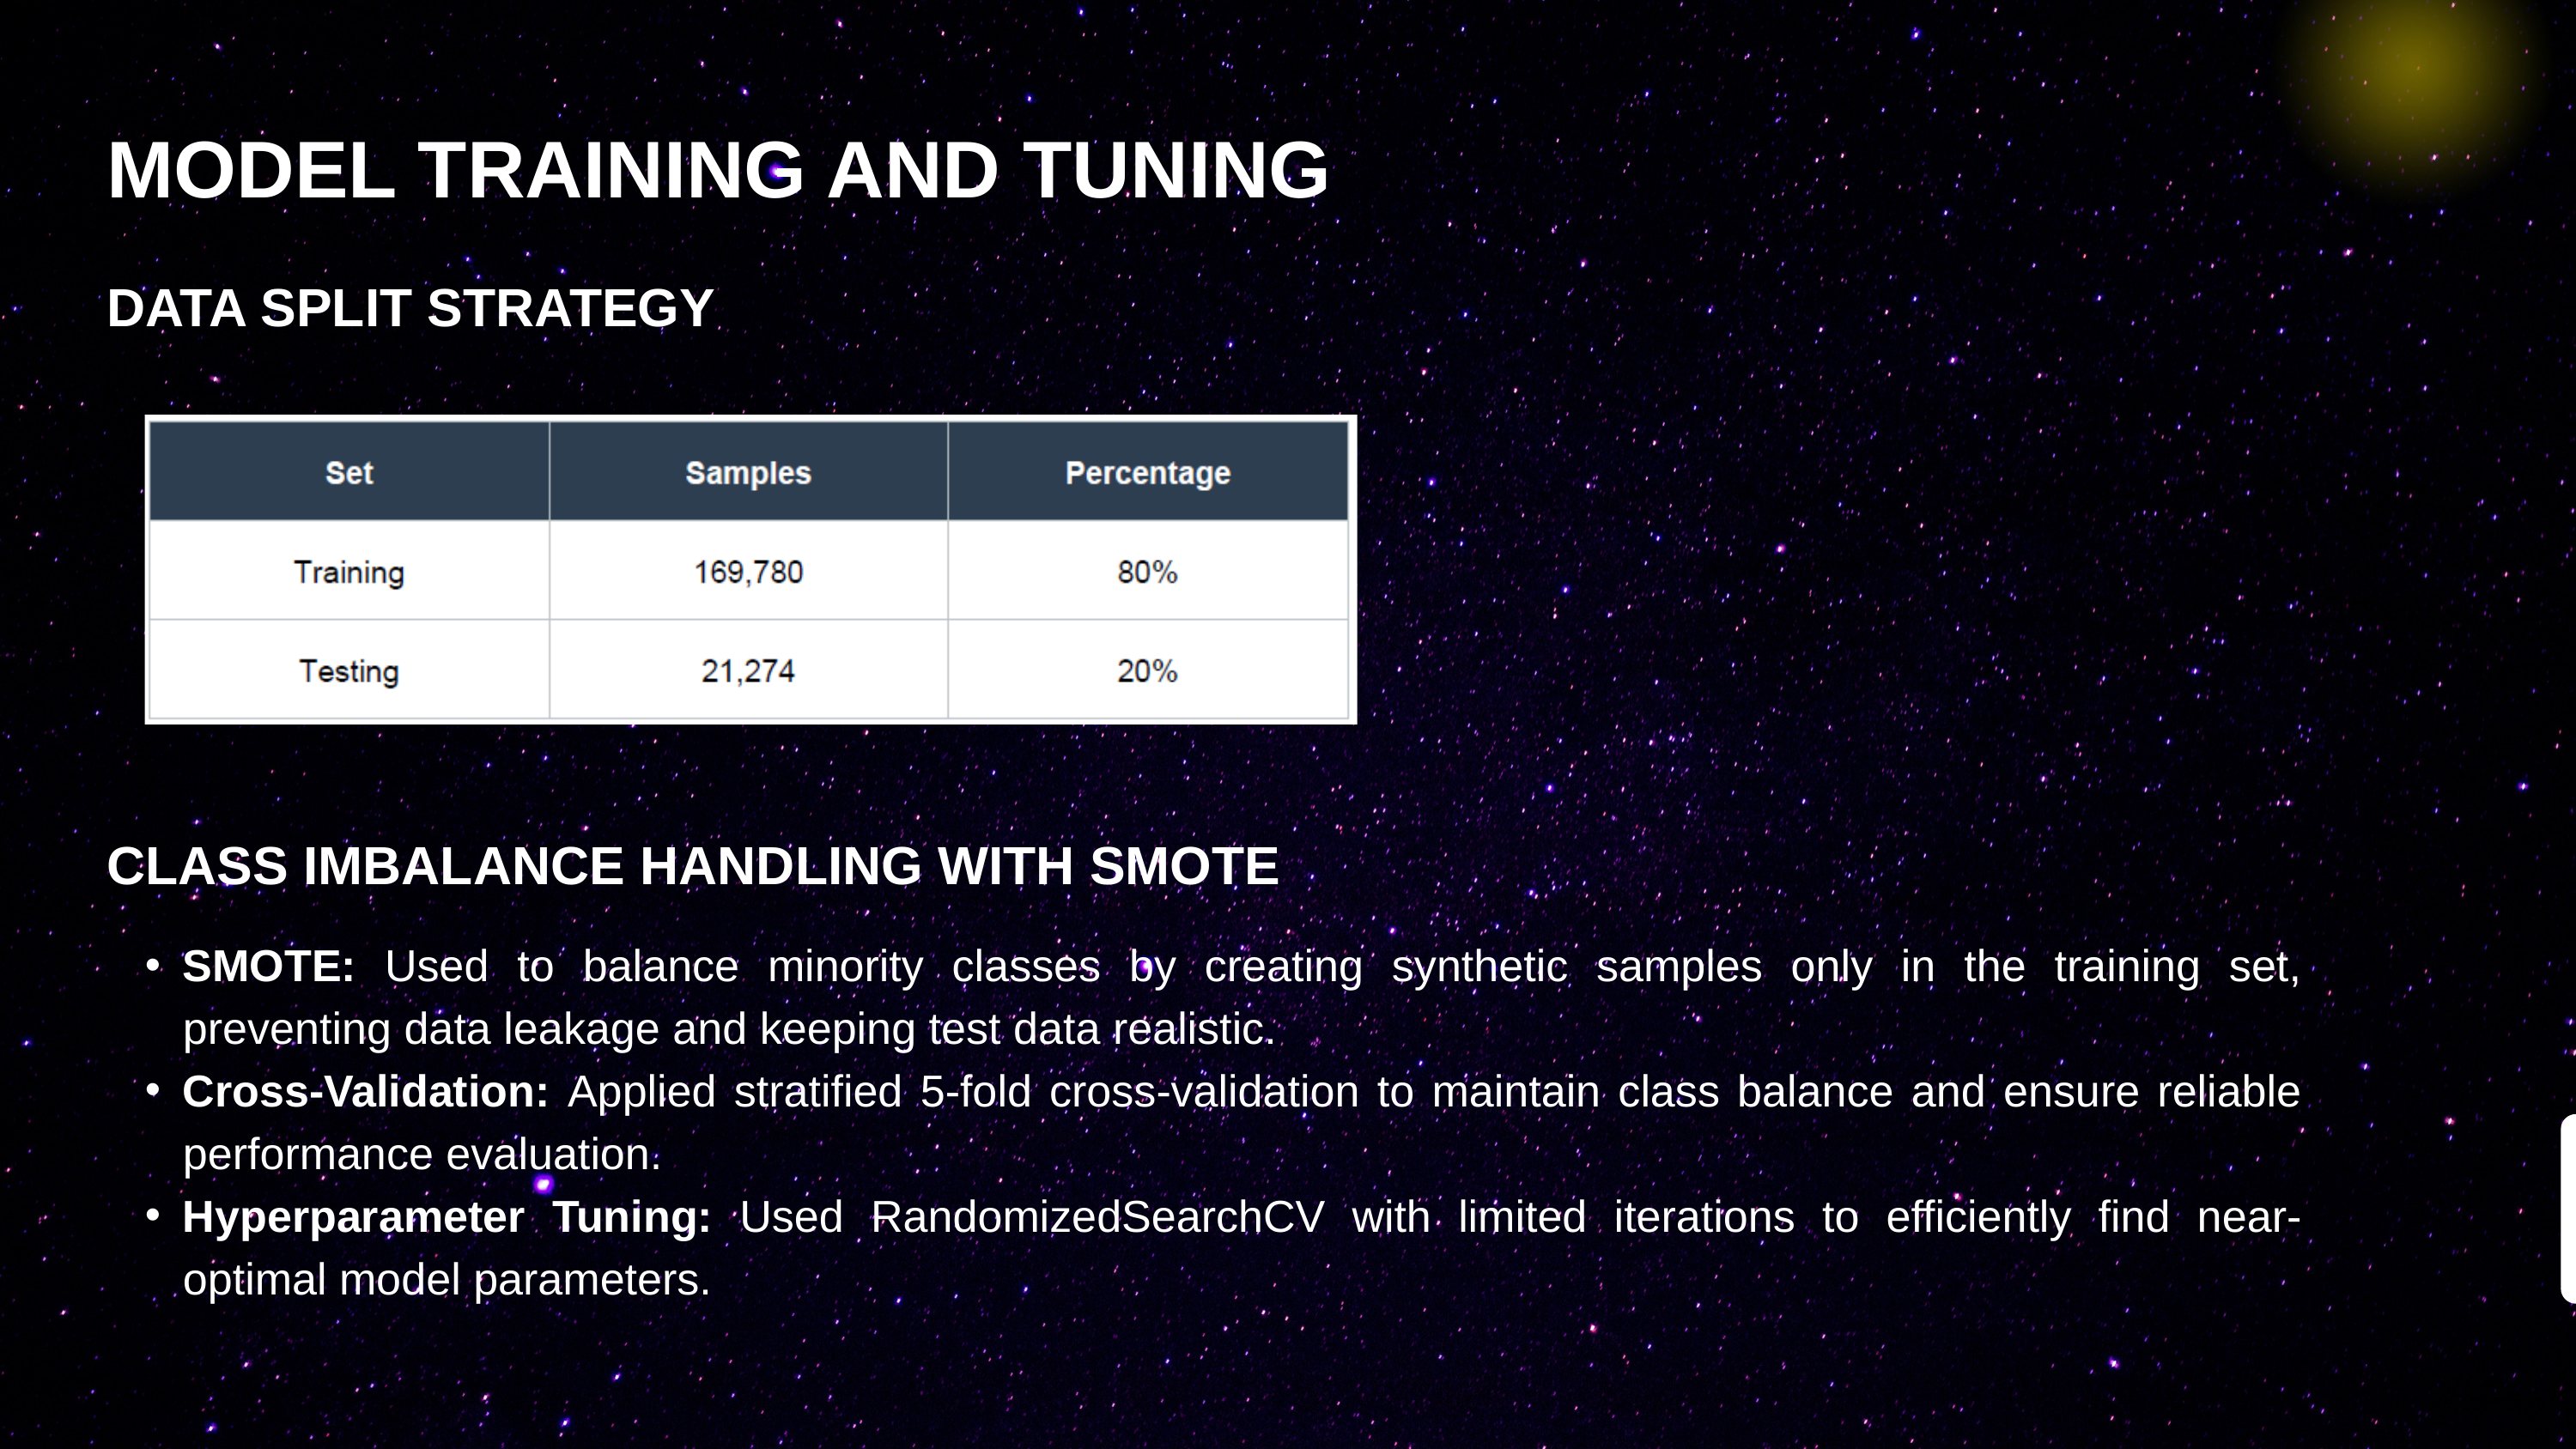

MODEL TRAINING AND TUNING
DATA SPLIT STRATEGY

CLASS IMBALANCE HANDLING WITH SMOTE
SMOTE: Used to balance minority classes by creating synthetic samples only in the training set, preventing data leakage and keeping test data realistic.
Cross-Validation: Applied stratified 5-fold cross-validation to maintain class balance and ensure reliable performance evaluation.
Hyperparameter Tuning: Used RandomizedSearchCV with limited iterations to efficiently find near-optimal model parameters.